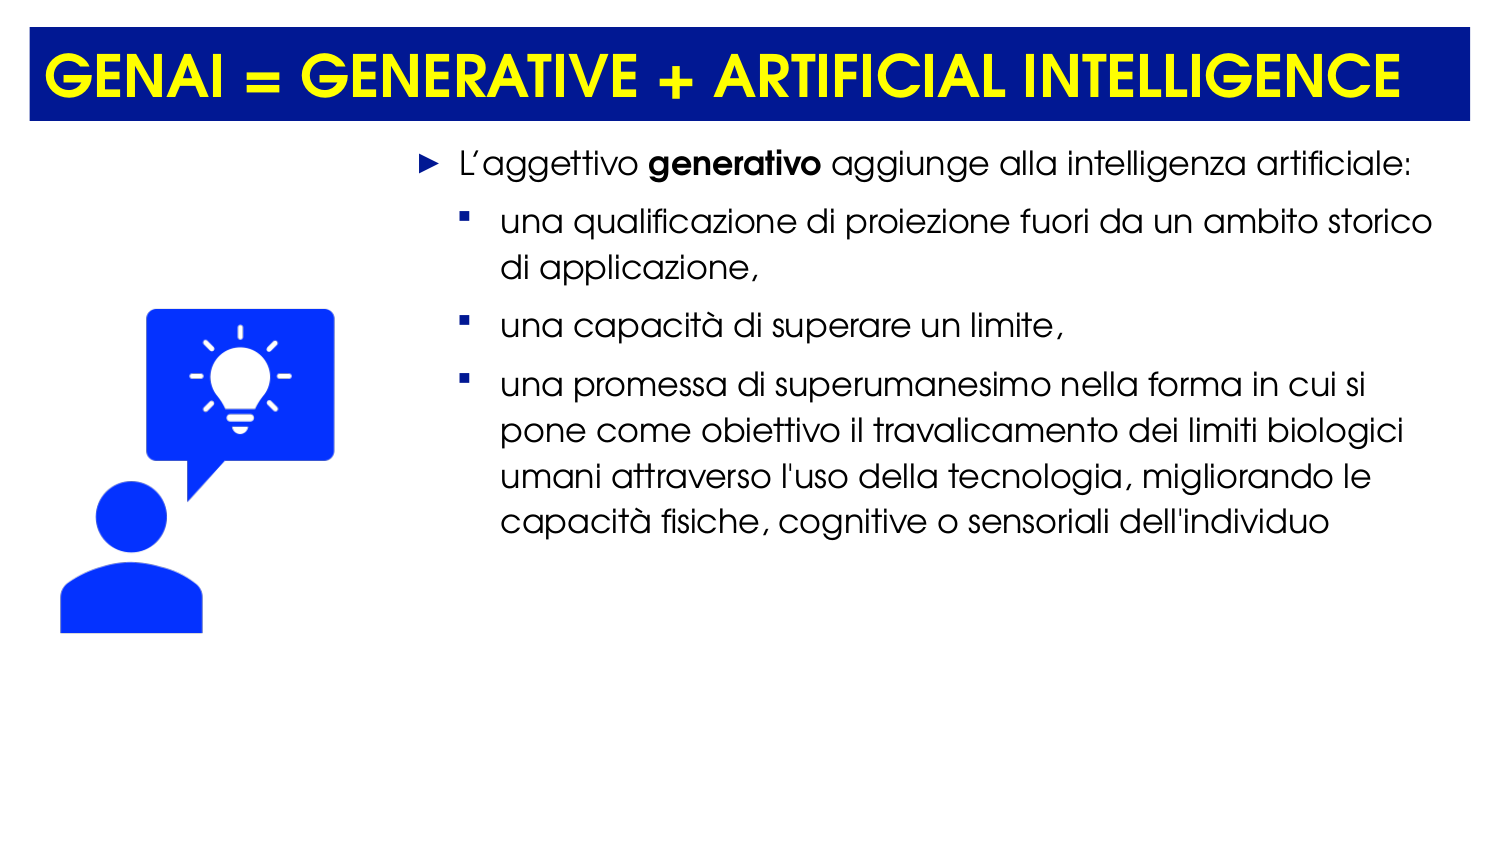

# GenAI = Generative + Artificial Intelligence
L’aggettivo generativo aggiunge alla intelligenza artificiale:
una qualificazione di proiezione fuori da un ambito storico di applicazione,
una capacità di superare un limite,
una promessa di superumanesimo nella forma in cui si pone come obiettivo il travalicamento dei limiti biologici umani attraverso l'uso della tecnologia, migliorando le capacità fisiche, cognitive o sensoriali dell'individuo